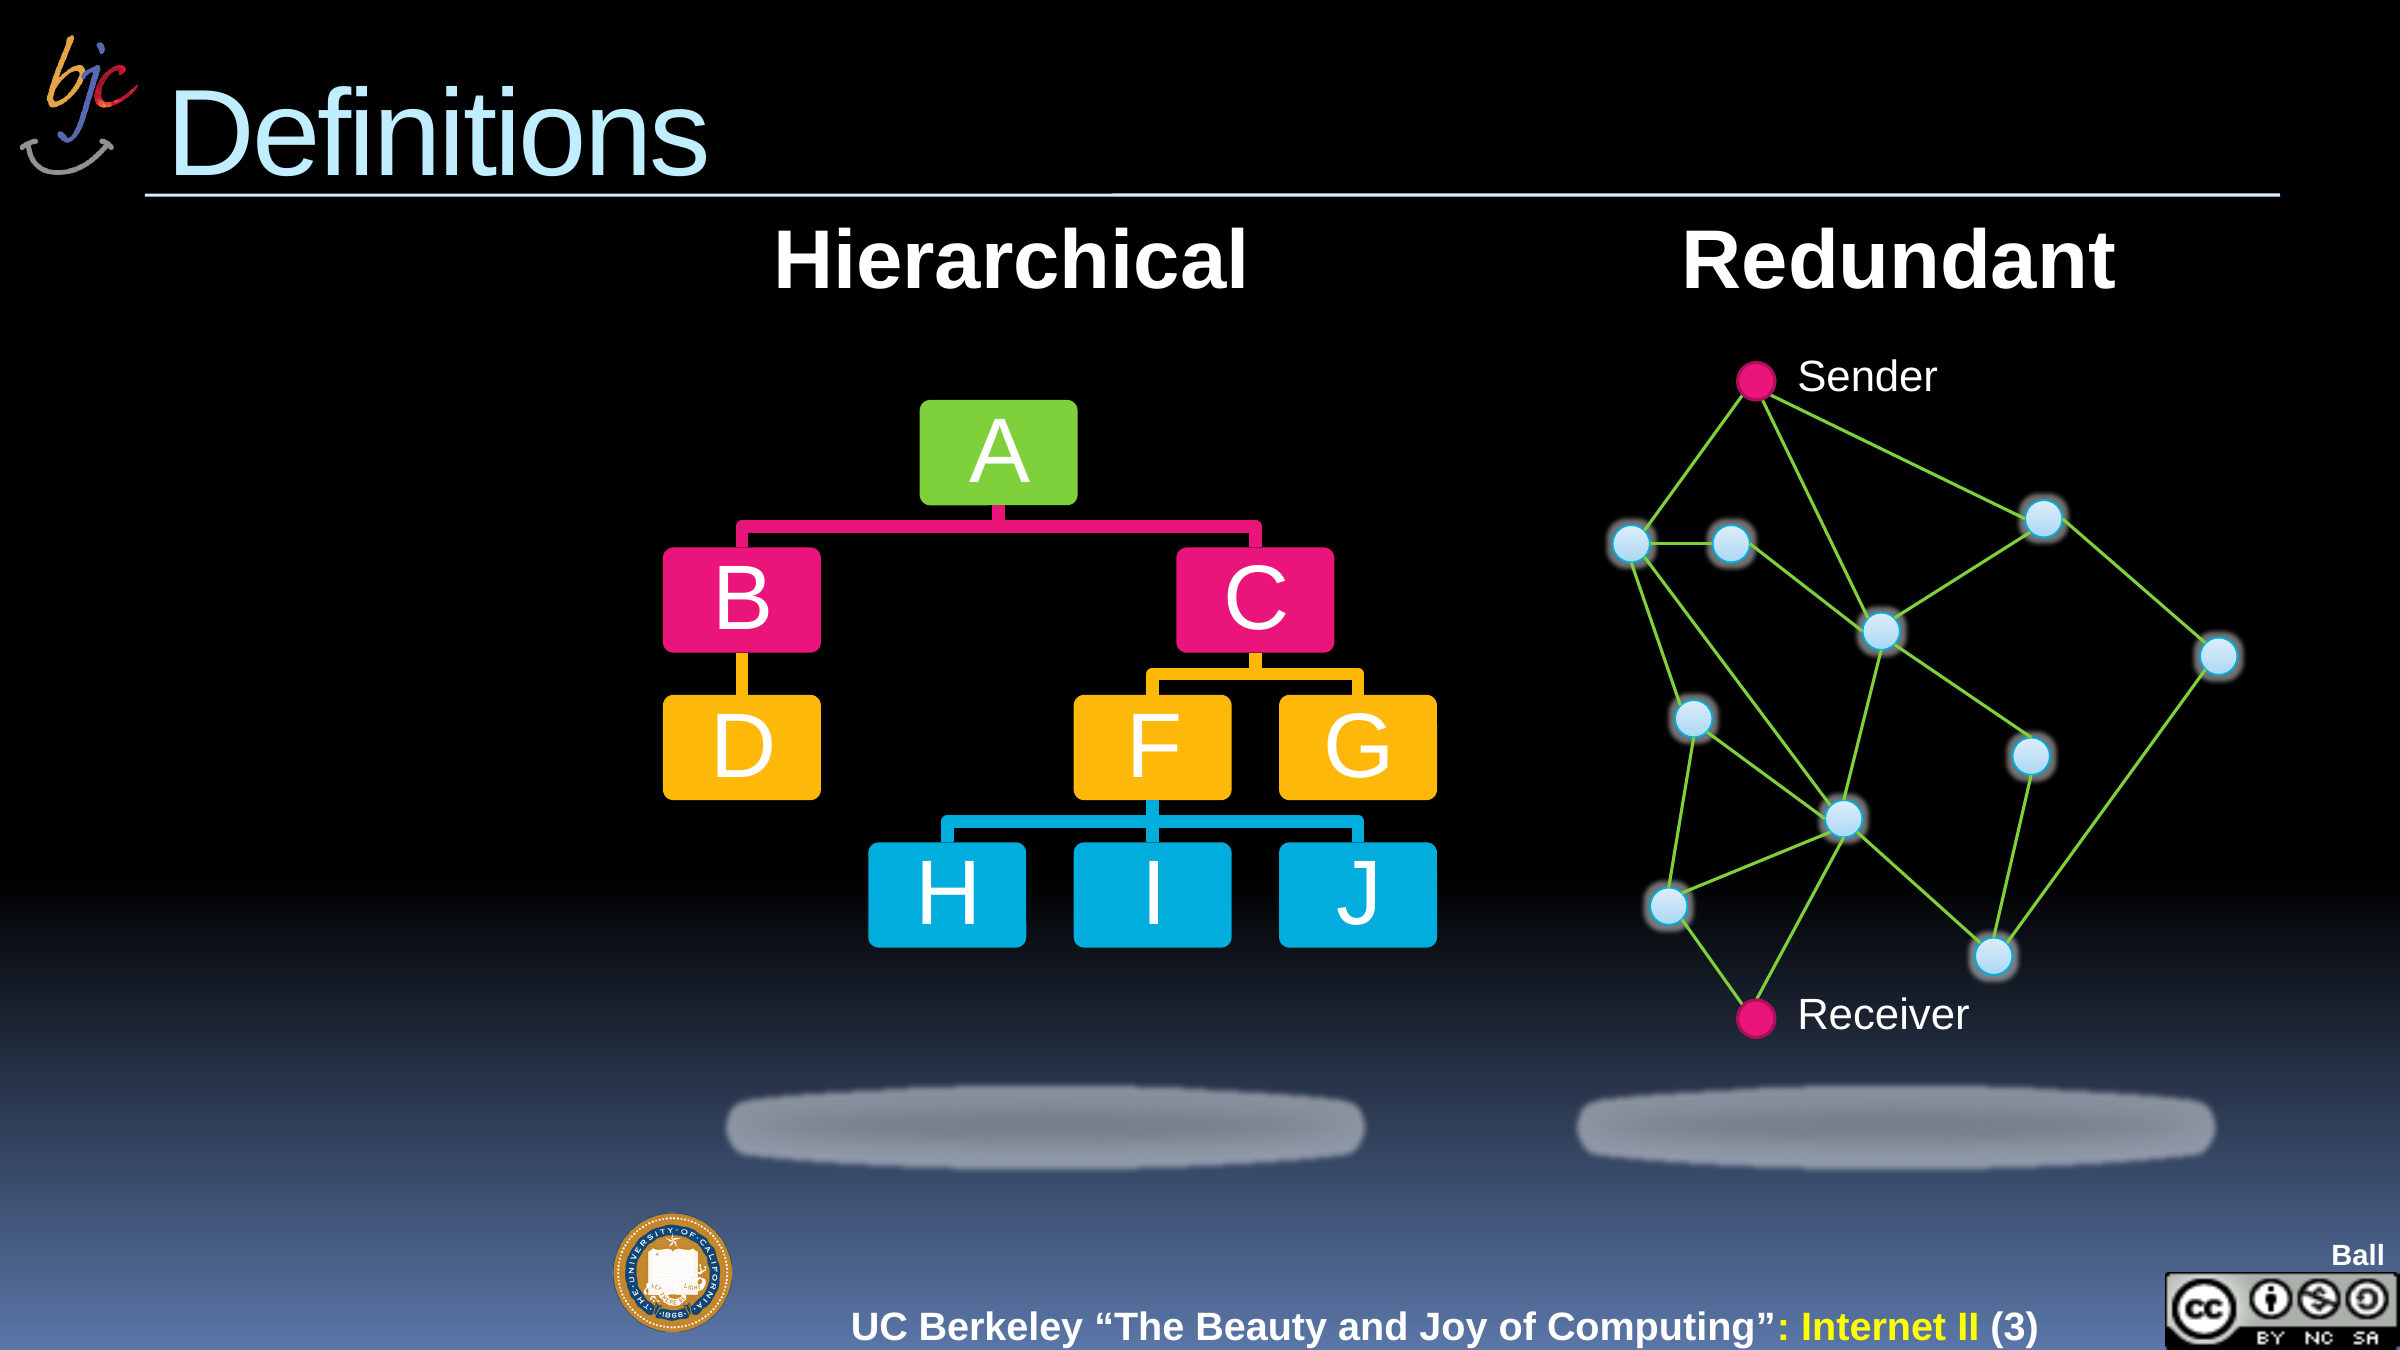

# Definitions
Hierarchical
Redundant
Sender

A
B
D
C
F
H
I
J
G

Receiver